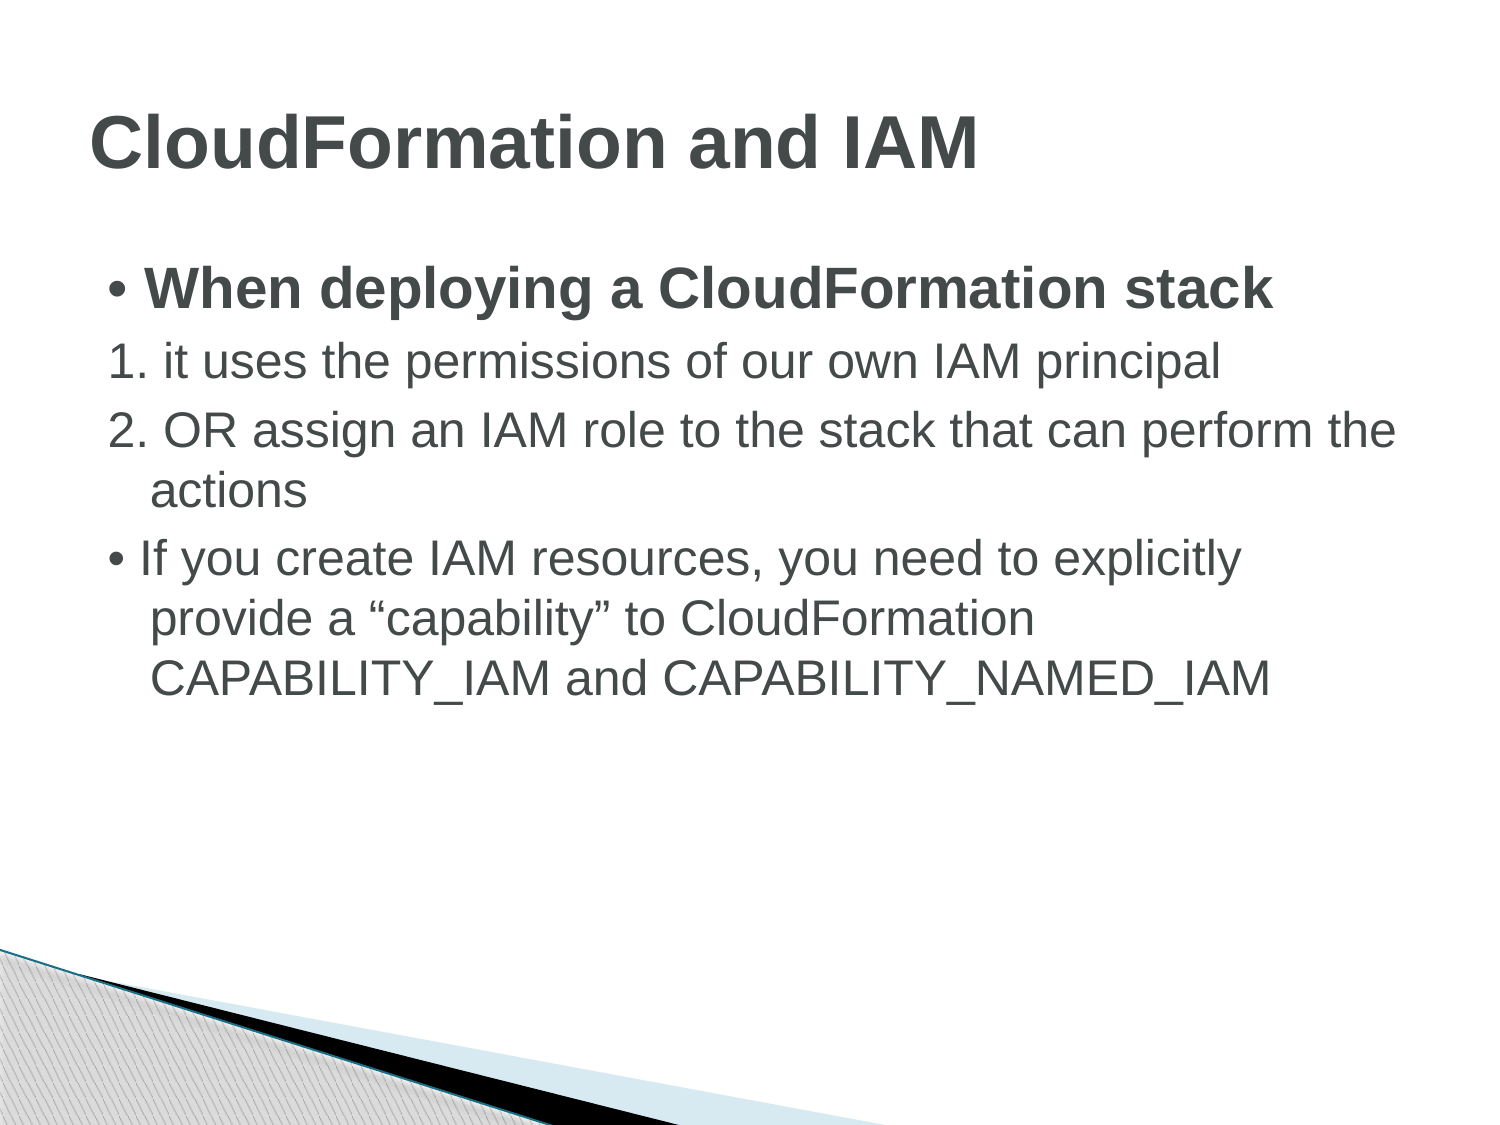

# CloudFormation and IAM
• When deploying a CloudFormation stack
1. it uses the permissions of our own IAM principal
2. OR assign an IAM role to the stack that can perform the actions
• If you create IAM resources, you need to explicitly provide a “capability” to CloudFormation CAPABILITY_IAM and CAPABILITY_NAMED_IAM